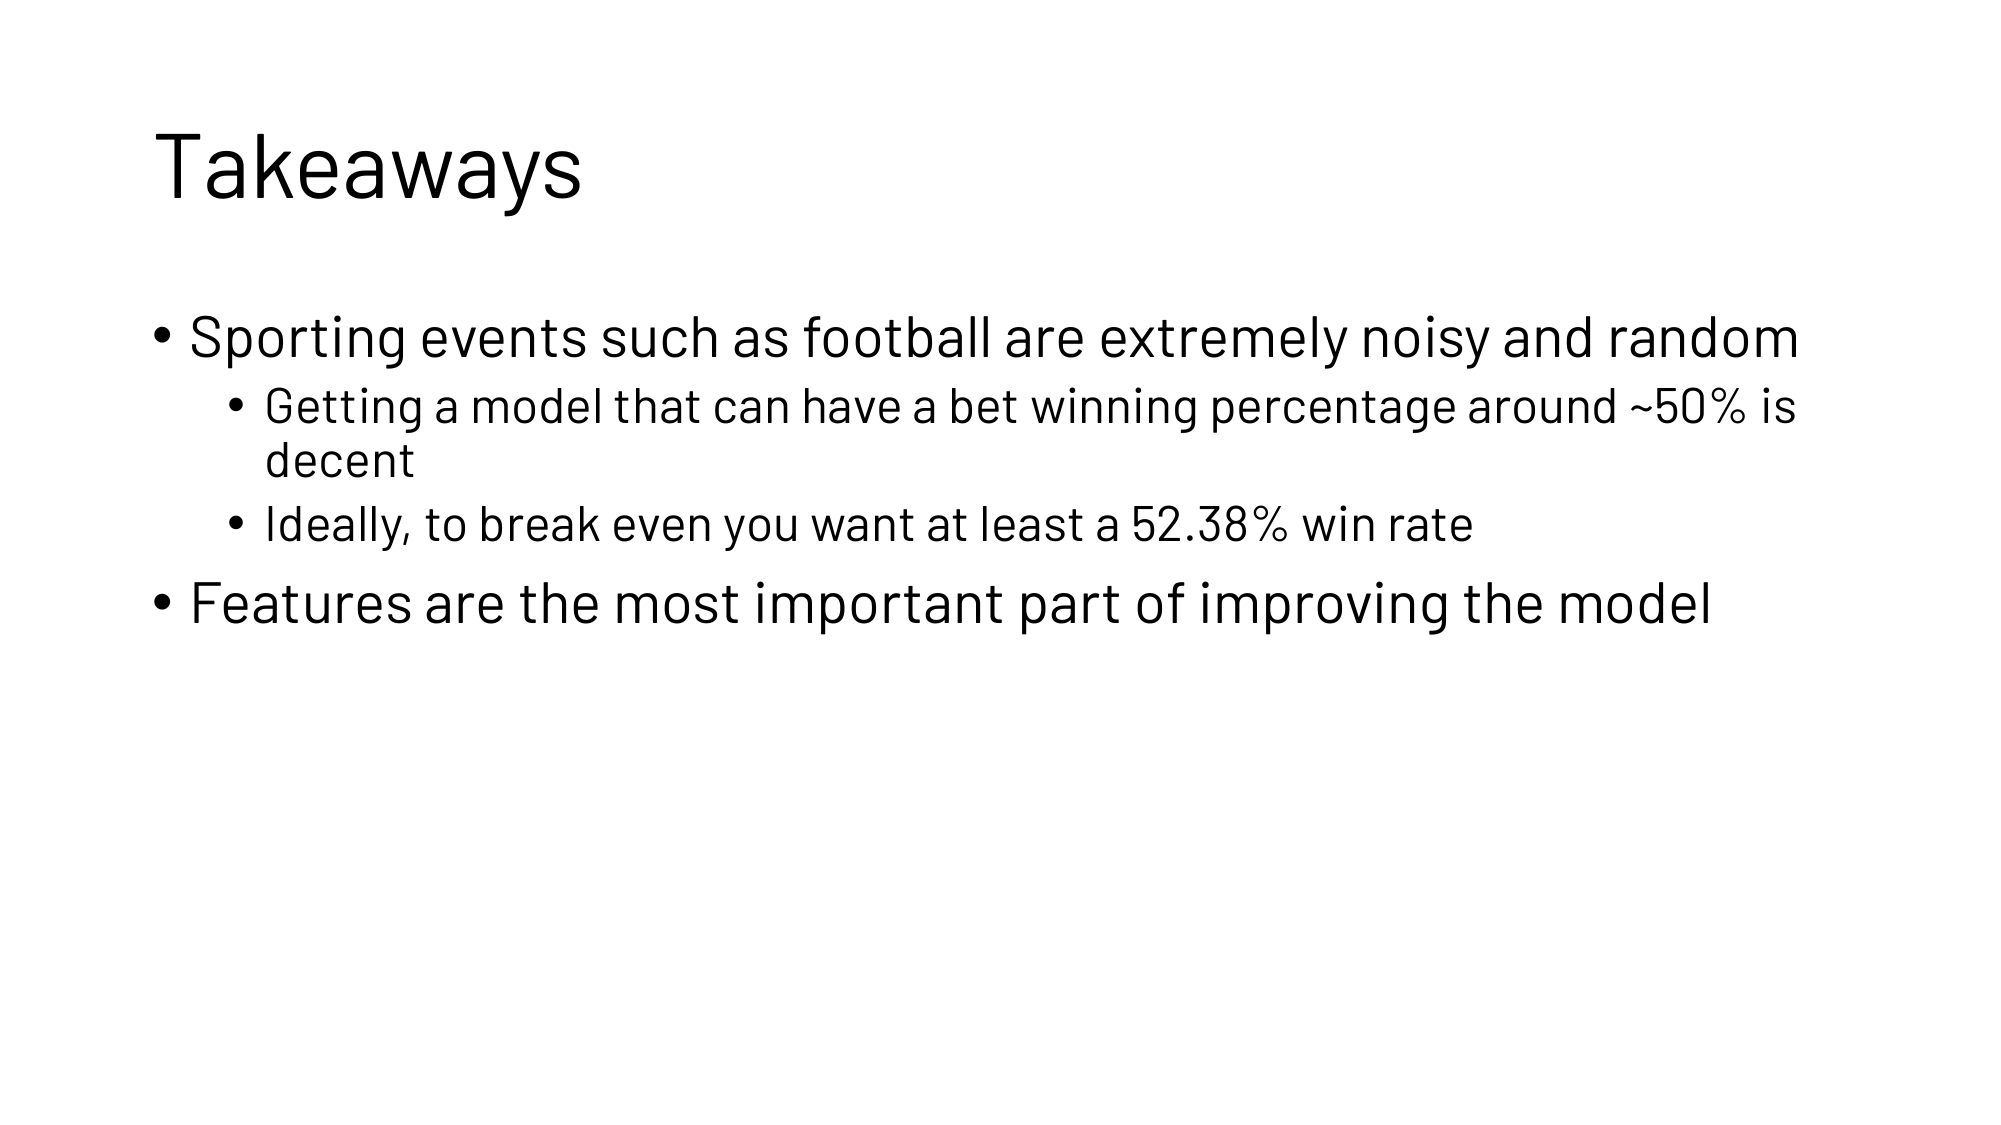

# Takeaways
Sporting events such as football are extremely noisy and random
Getting a model that can have a bet winning percentage around ~50% is decent
Ideally, to break even you want at least a 52.38% win rate
Features are the most important part of improving the model